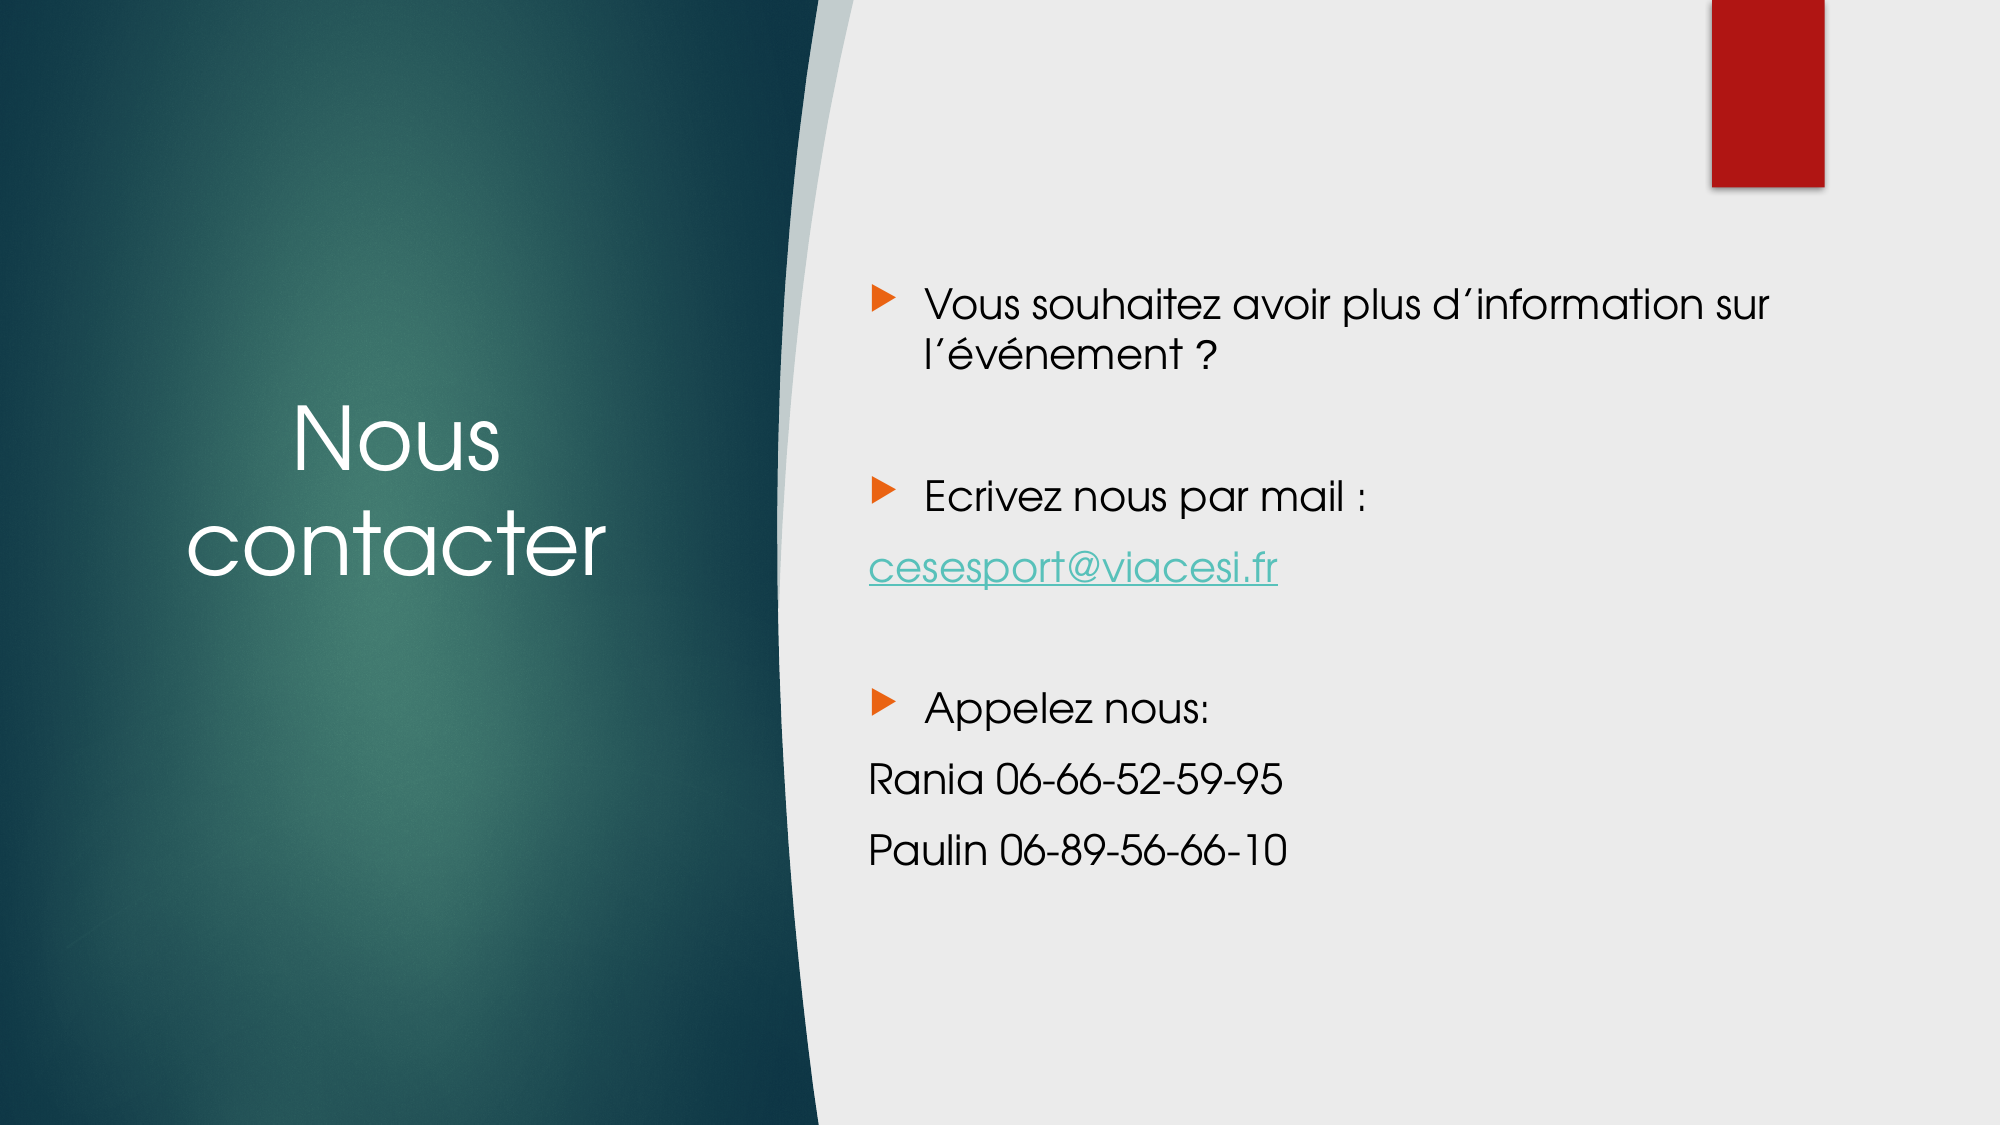

# Nous contacter
Vous souhaitez avoir plus d’information sur l’événement ?

Ecrivez nous par mail :
cesesport@viacesi.fr

Appelez nous:
Rania 06-66-52-59-95
Paulin 06-89-56-66-10